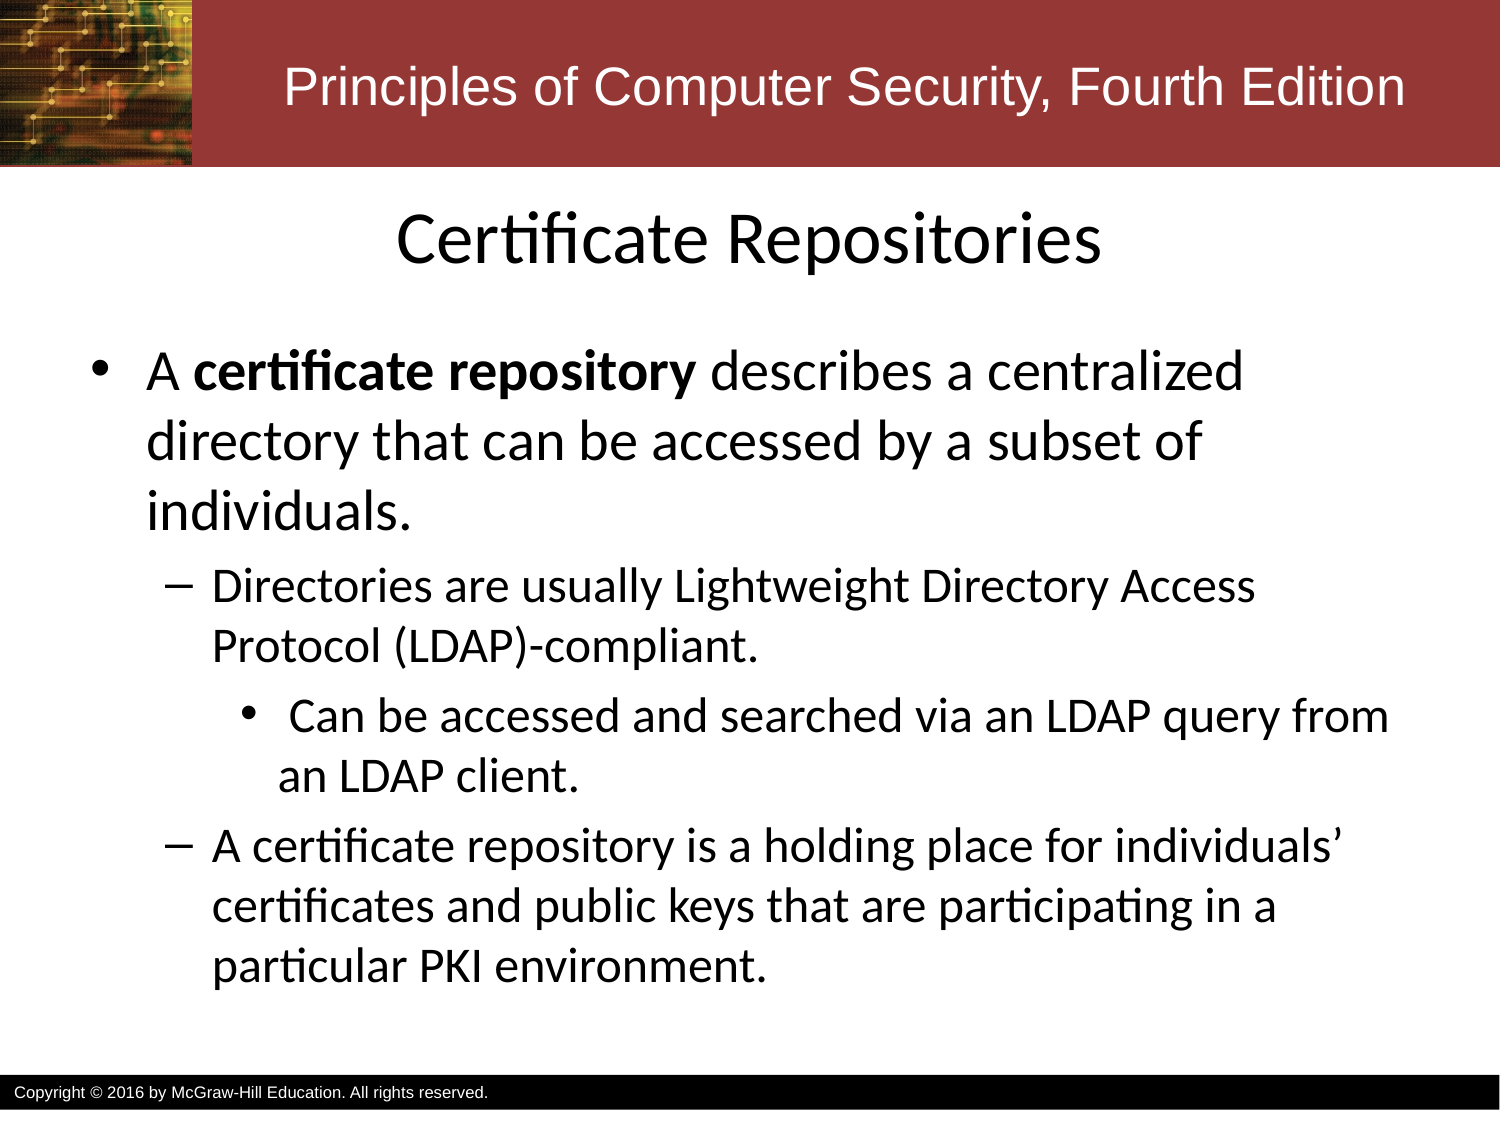

# Certificate Repositories
A certificate repository describes a centralized directory that can be accessed by a subset of individuals.
Directories are usually Lightweight Directory Access Protocol (LDAP)-compliant.
 Can be accessed and searched via an LDAP query from an LDAP client.
A certificate repository is a holding place for individuals’ certificates and public keys that are participating in a particular PKI environment.